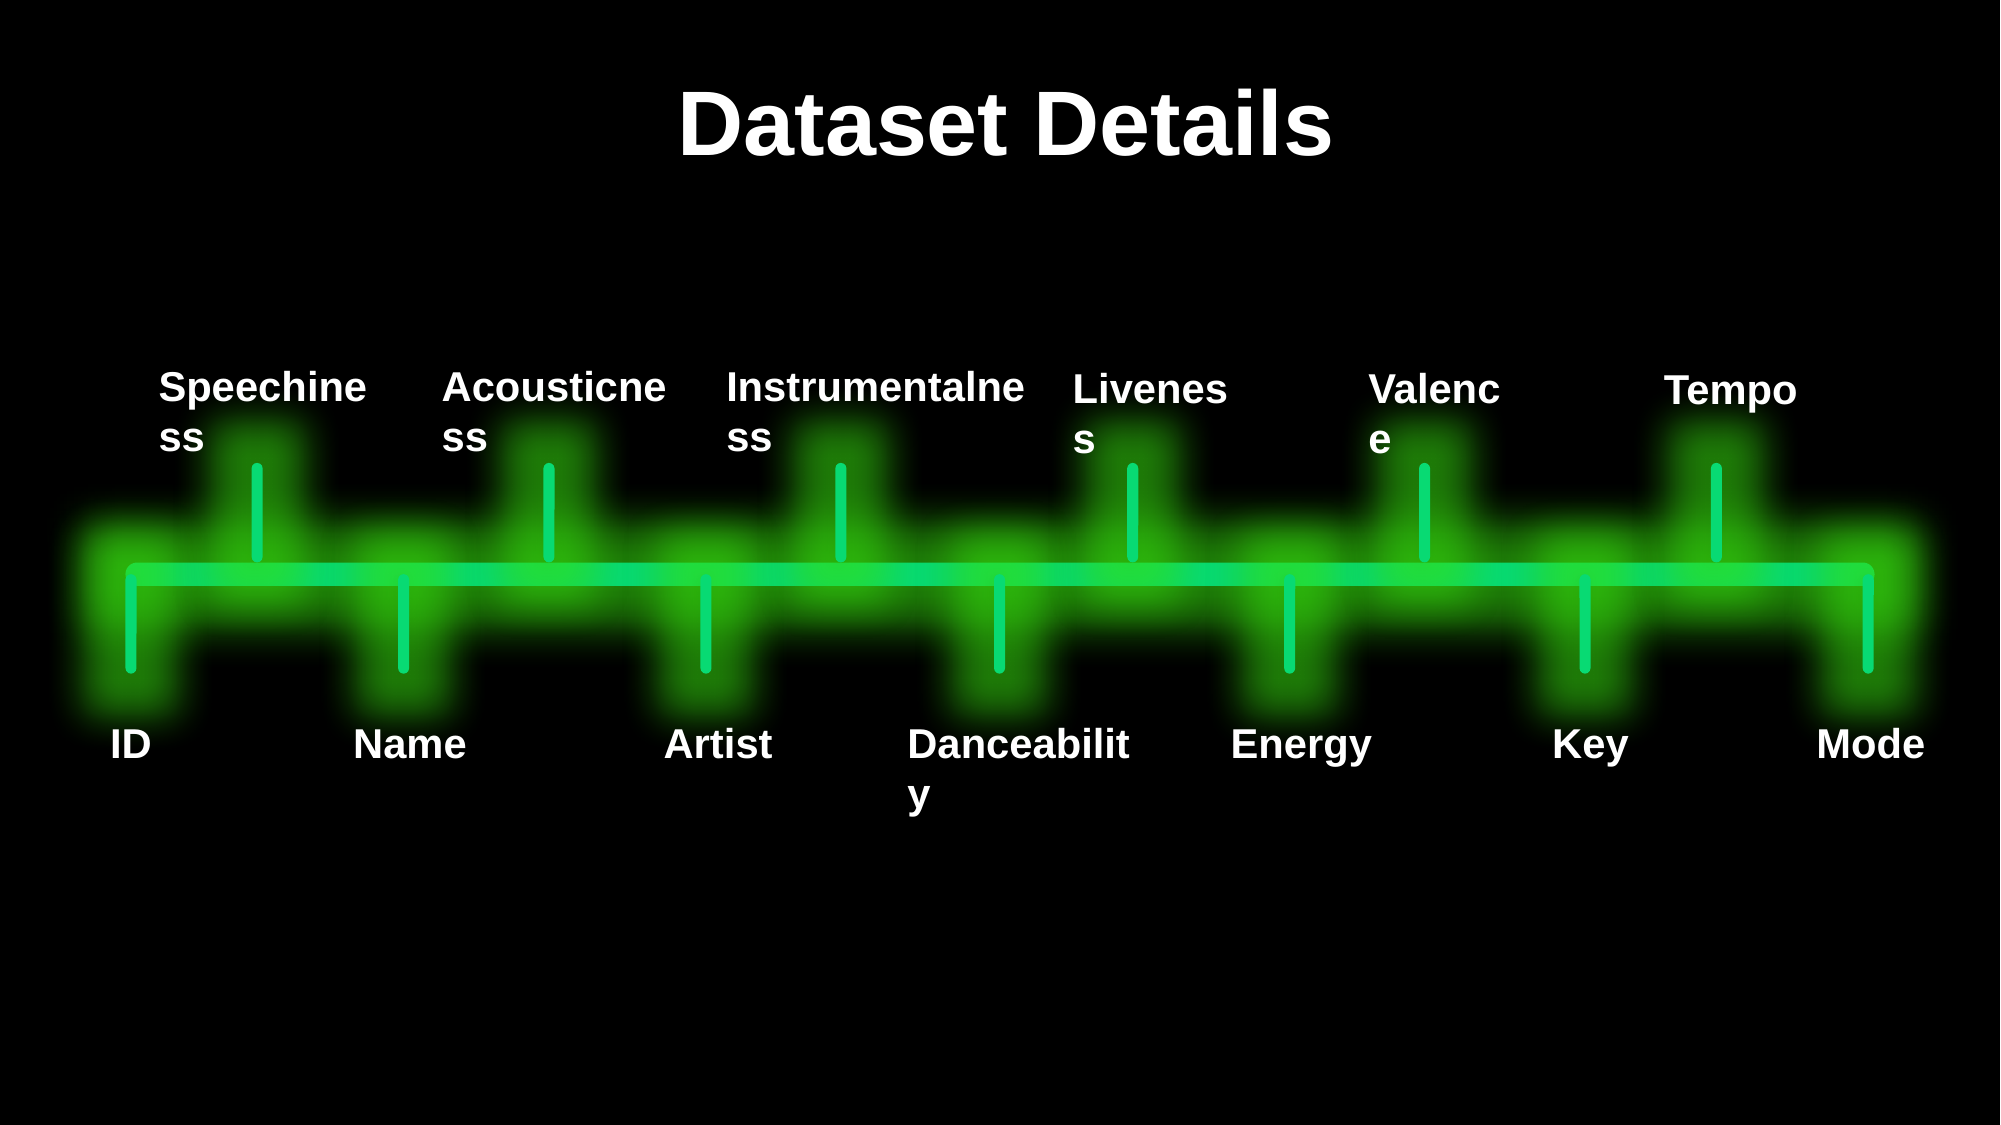

Dataset Details

Instrumentalness
Speechiness
Acousticness
Liveness
Valence
Tempo

Key
ID
Name
Artist
Danceability
Energy
Mode